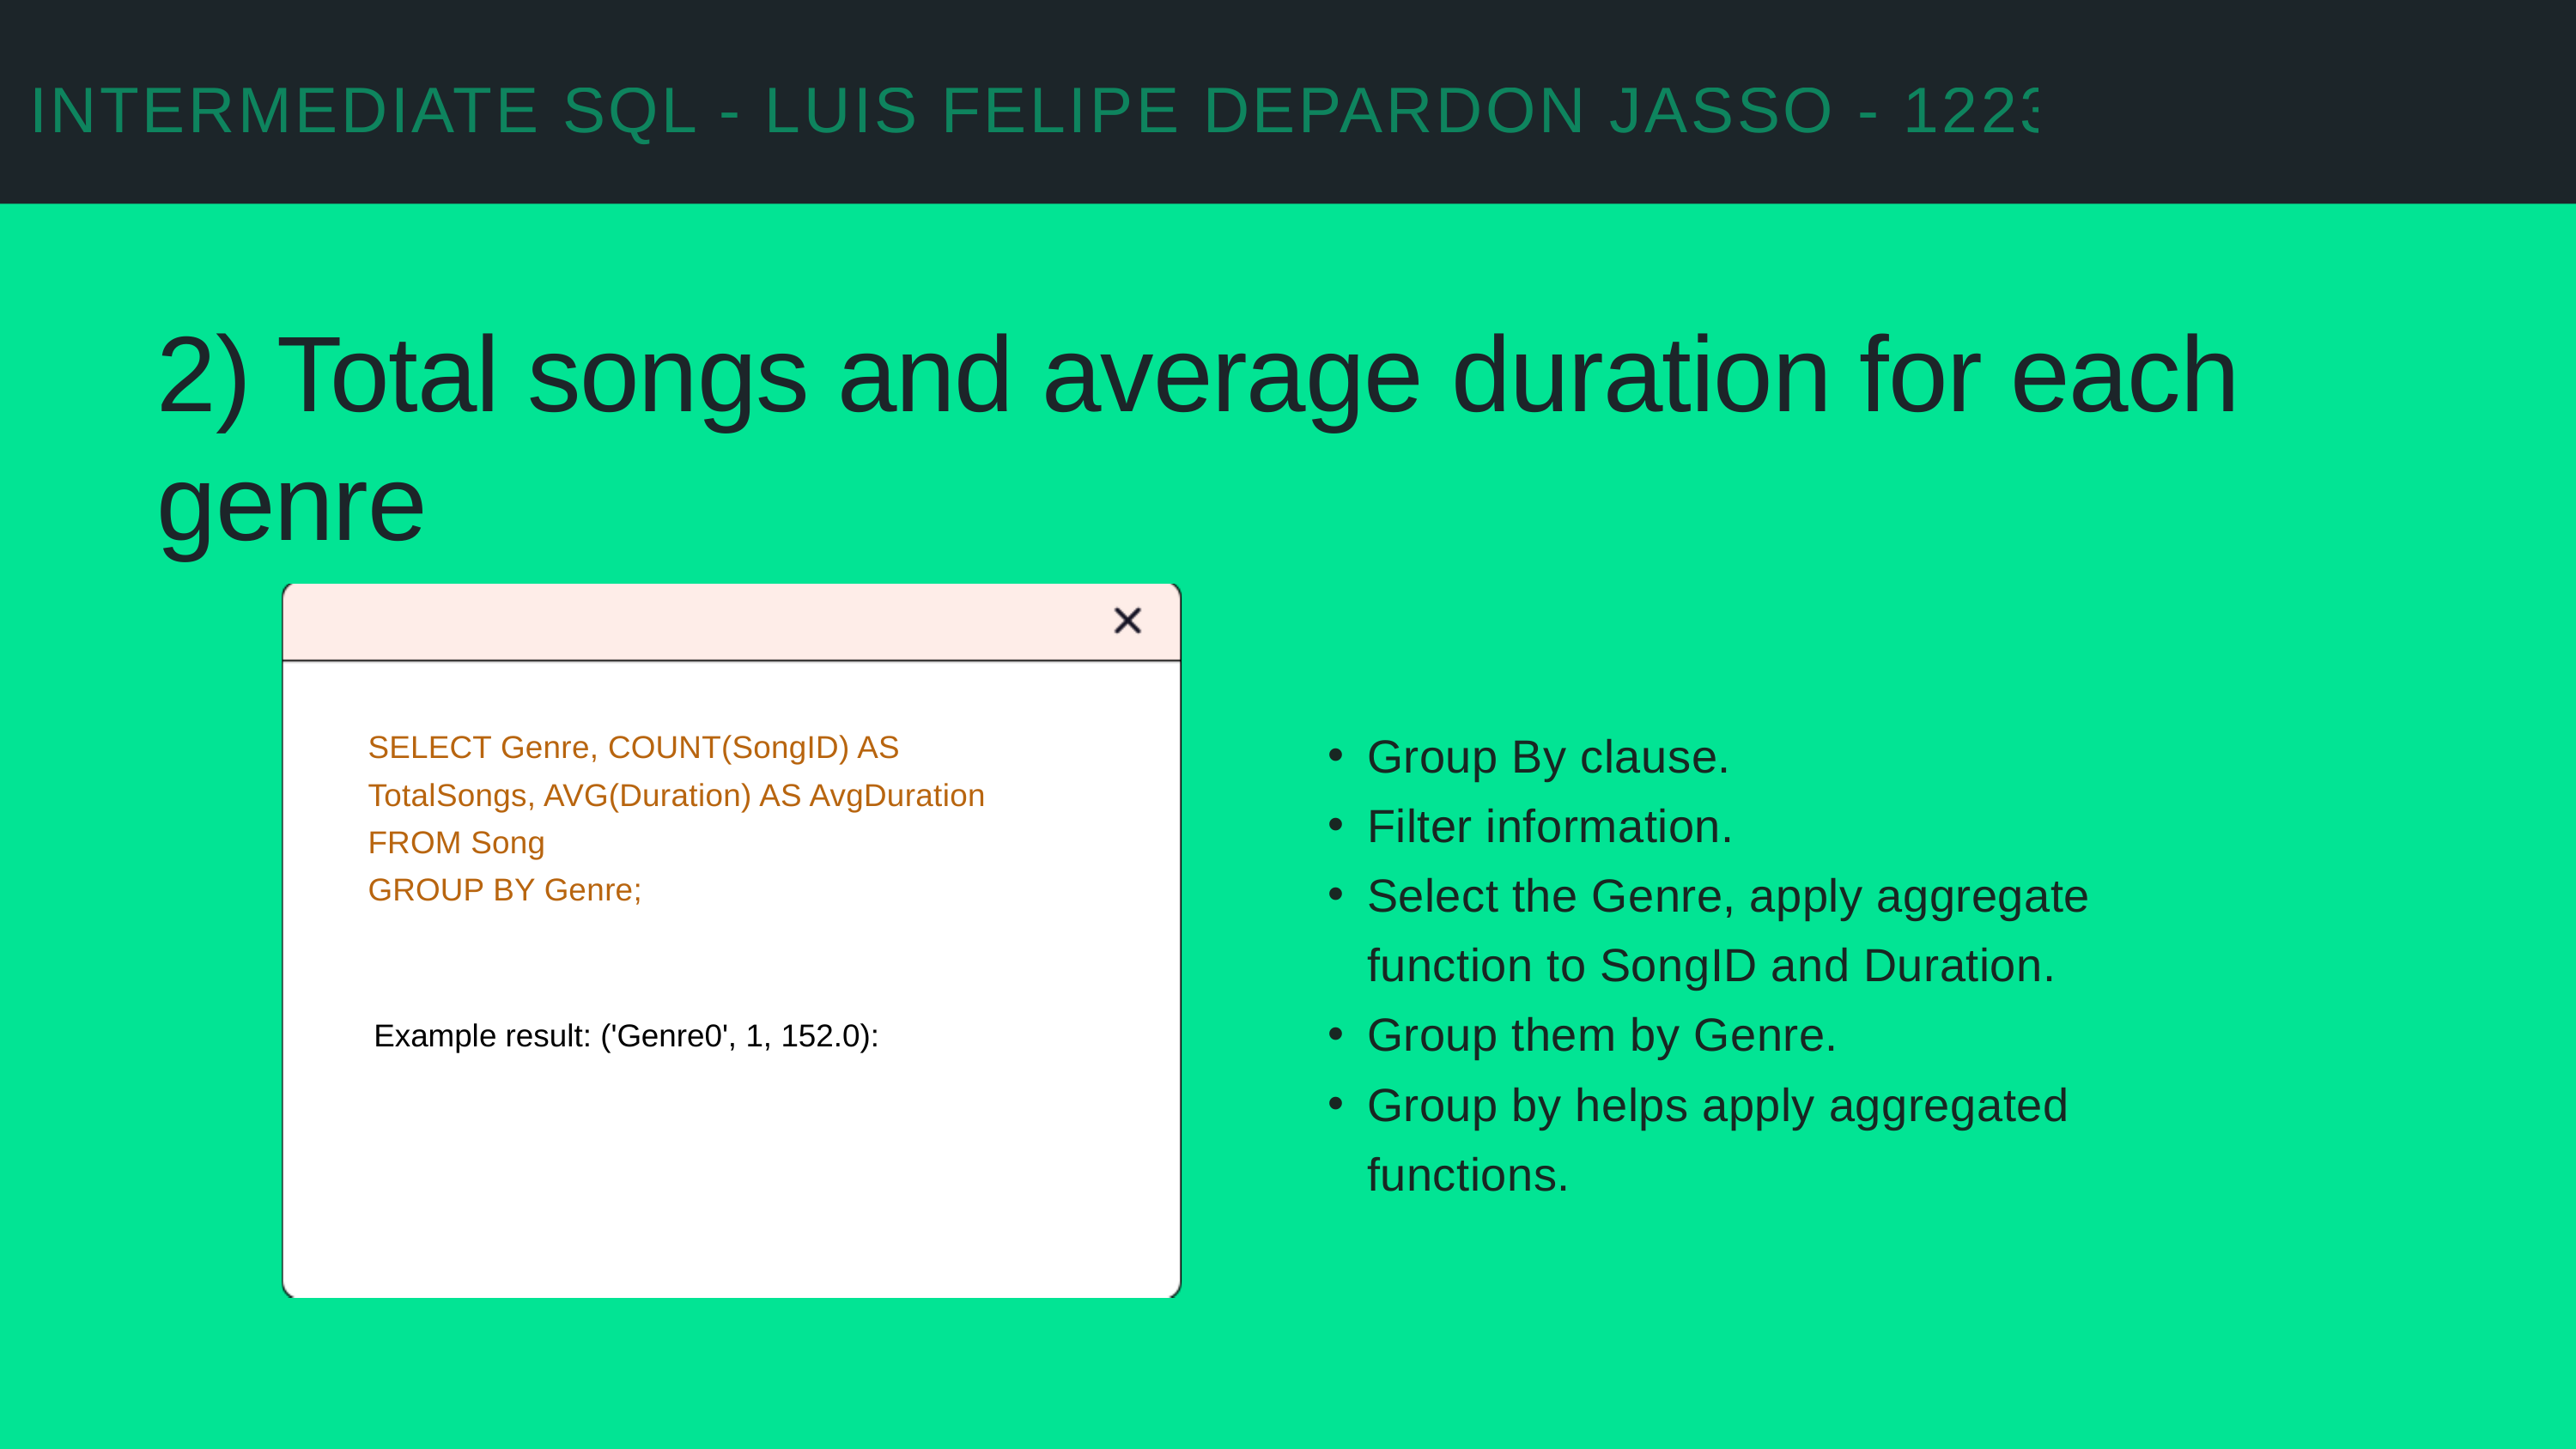

INTERMEDIATE SQL - LUIS FELIPE DEPARDON JASSO - 12235233
2) Total songs and average duration for each genre

Group By clause.
Filter information.
Select the Genre, apply aggregate function to SongID and Duration.
Group them by Genre.
Group by helps apply aggregated functions.
SELECT Genre, COUNT(SongID) AS TotalSongs, AVG(Duration) AS AvgDuration
FROM Song
GROUP BY Genre;
Example result: ('Genre0', 1, 152.0):